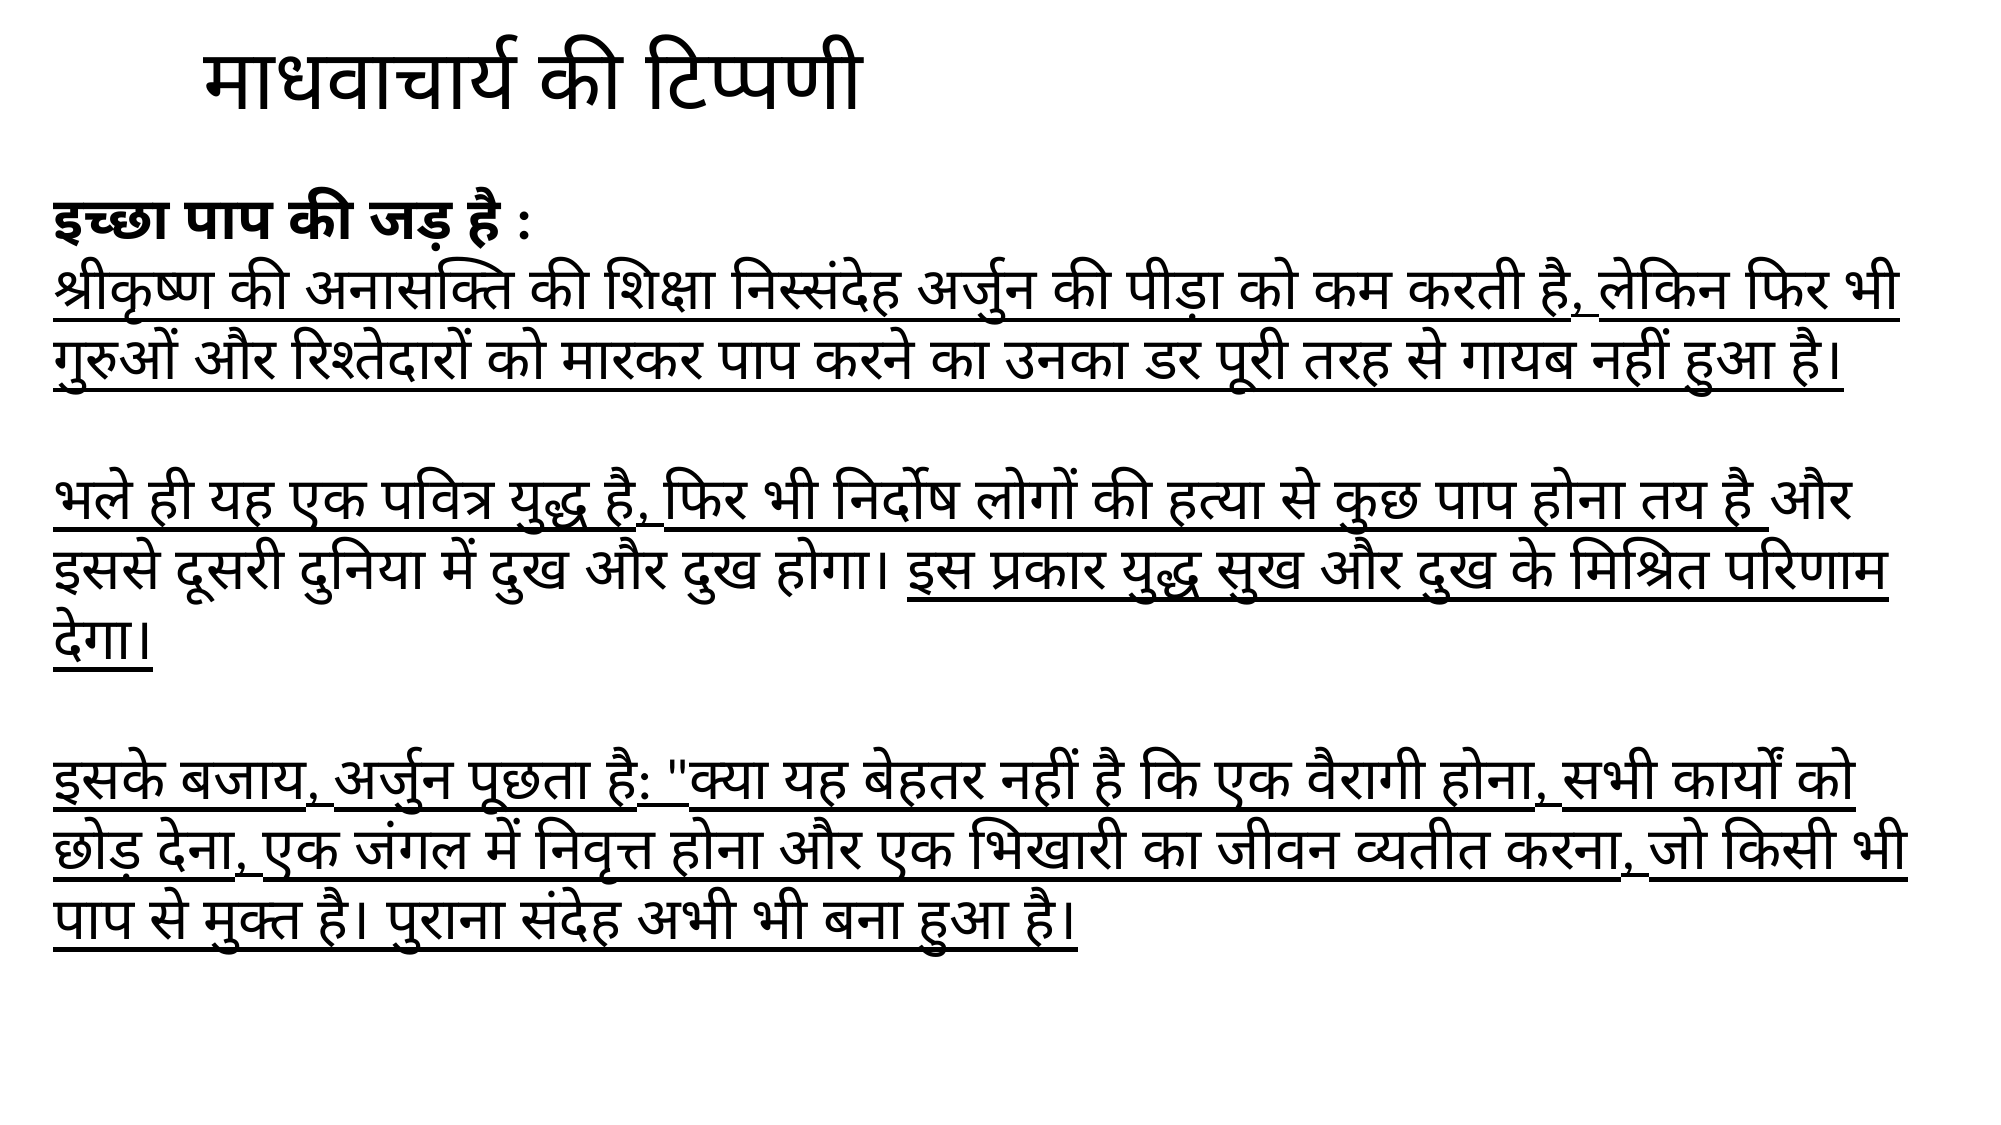

माधवाचार्य की टिप्पणी
इच्छा पाप की जड़ है :
श्रीकृष्ण की अनासक्ति की शिक्षा निस्संदेह अर्जुन की पीड़ा को कम करती है, लेकिन फिर भी गुरुओं और रिश्तेदारों को मारकर पाप करने का उनका डर पूरी तरह से गायब नहीं हुआ है।

भले ही यह एक पवित्र युद्ध है, फिर भी निर्दोष लोगों की हत्या से कुछ पाप होना तय है और इससे दूसरी दुनिया में दुख और दुख होगा। इस प्रकार युद्ध सुख और दुख के मिश्रित परिणाम देगा।

इसके बजाय, अर्जुन पूछता है: "क्या यह बेहतर नहीं है कि एक वैरागी होना, सभी कार्यों को छोड़ देना, एक जंगल में निवृत्त होना और एक भिखारी का जीवन व्यतीत करना, जो किसी भी पाप से मुक्त है। पुराना संदेह अभी भी बना हुआ है।